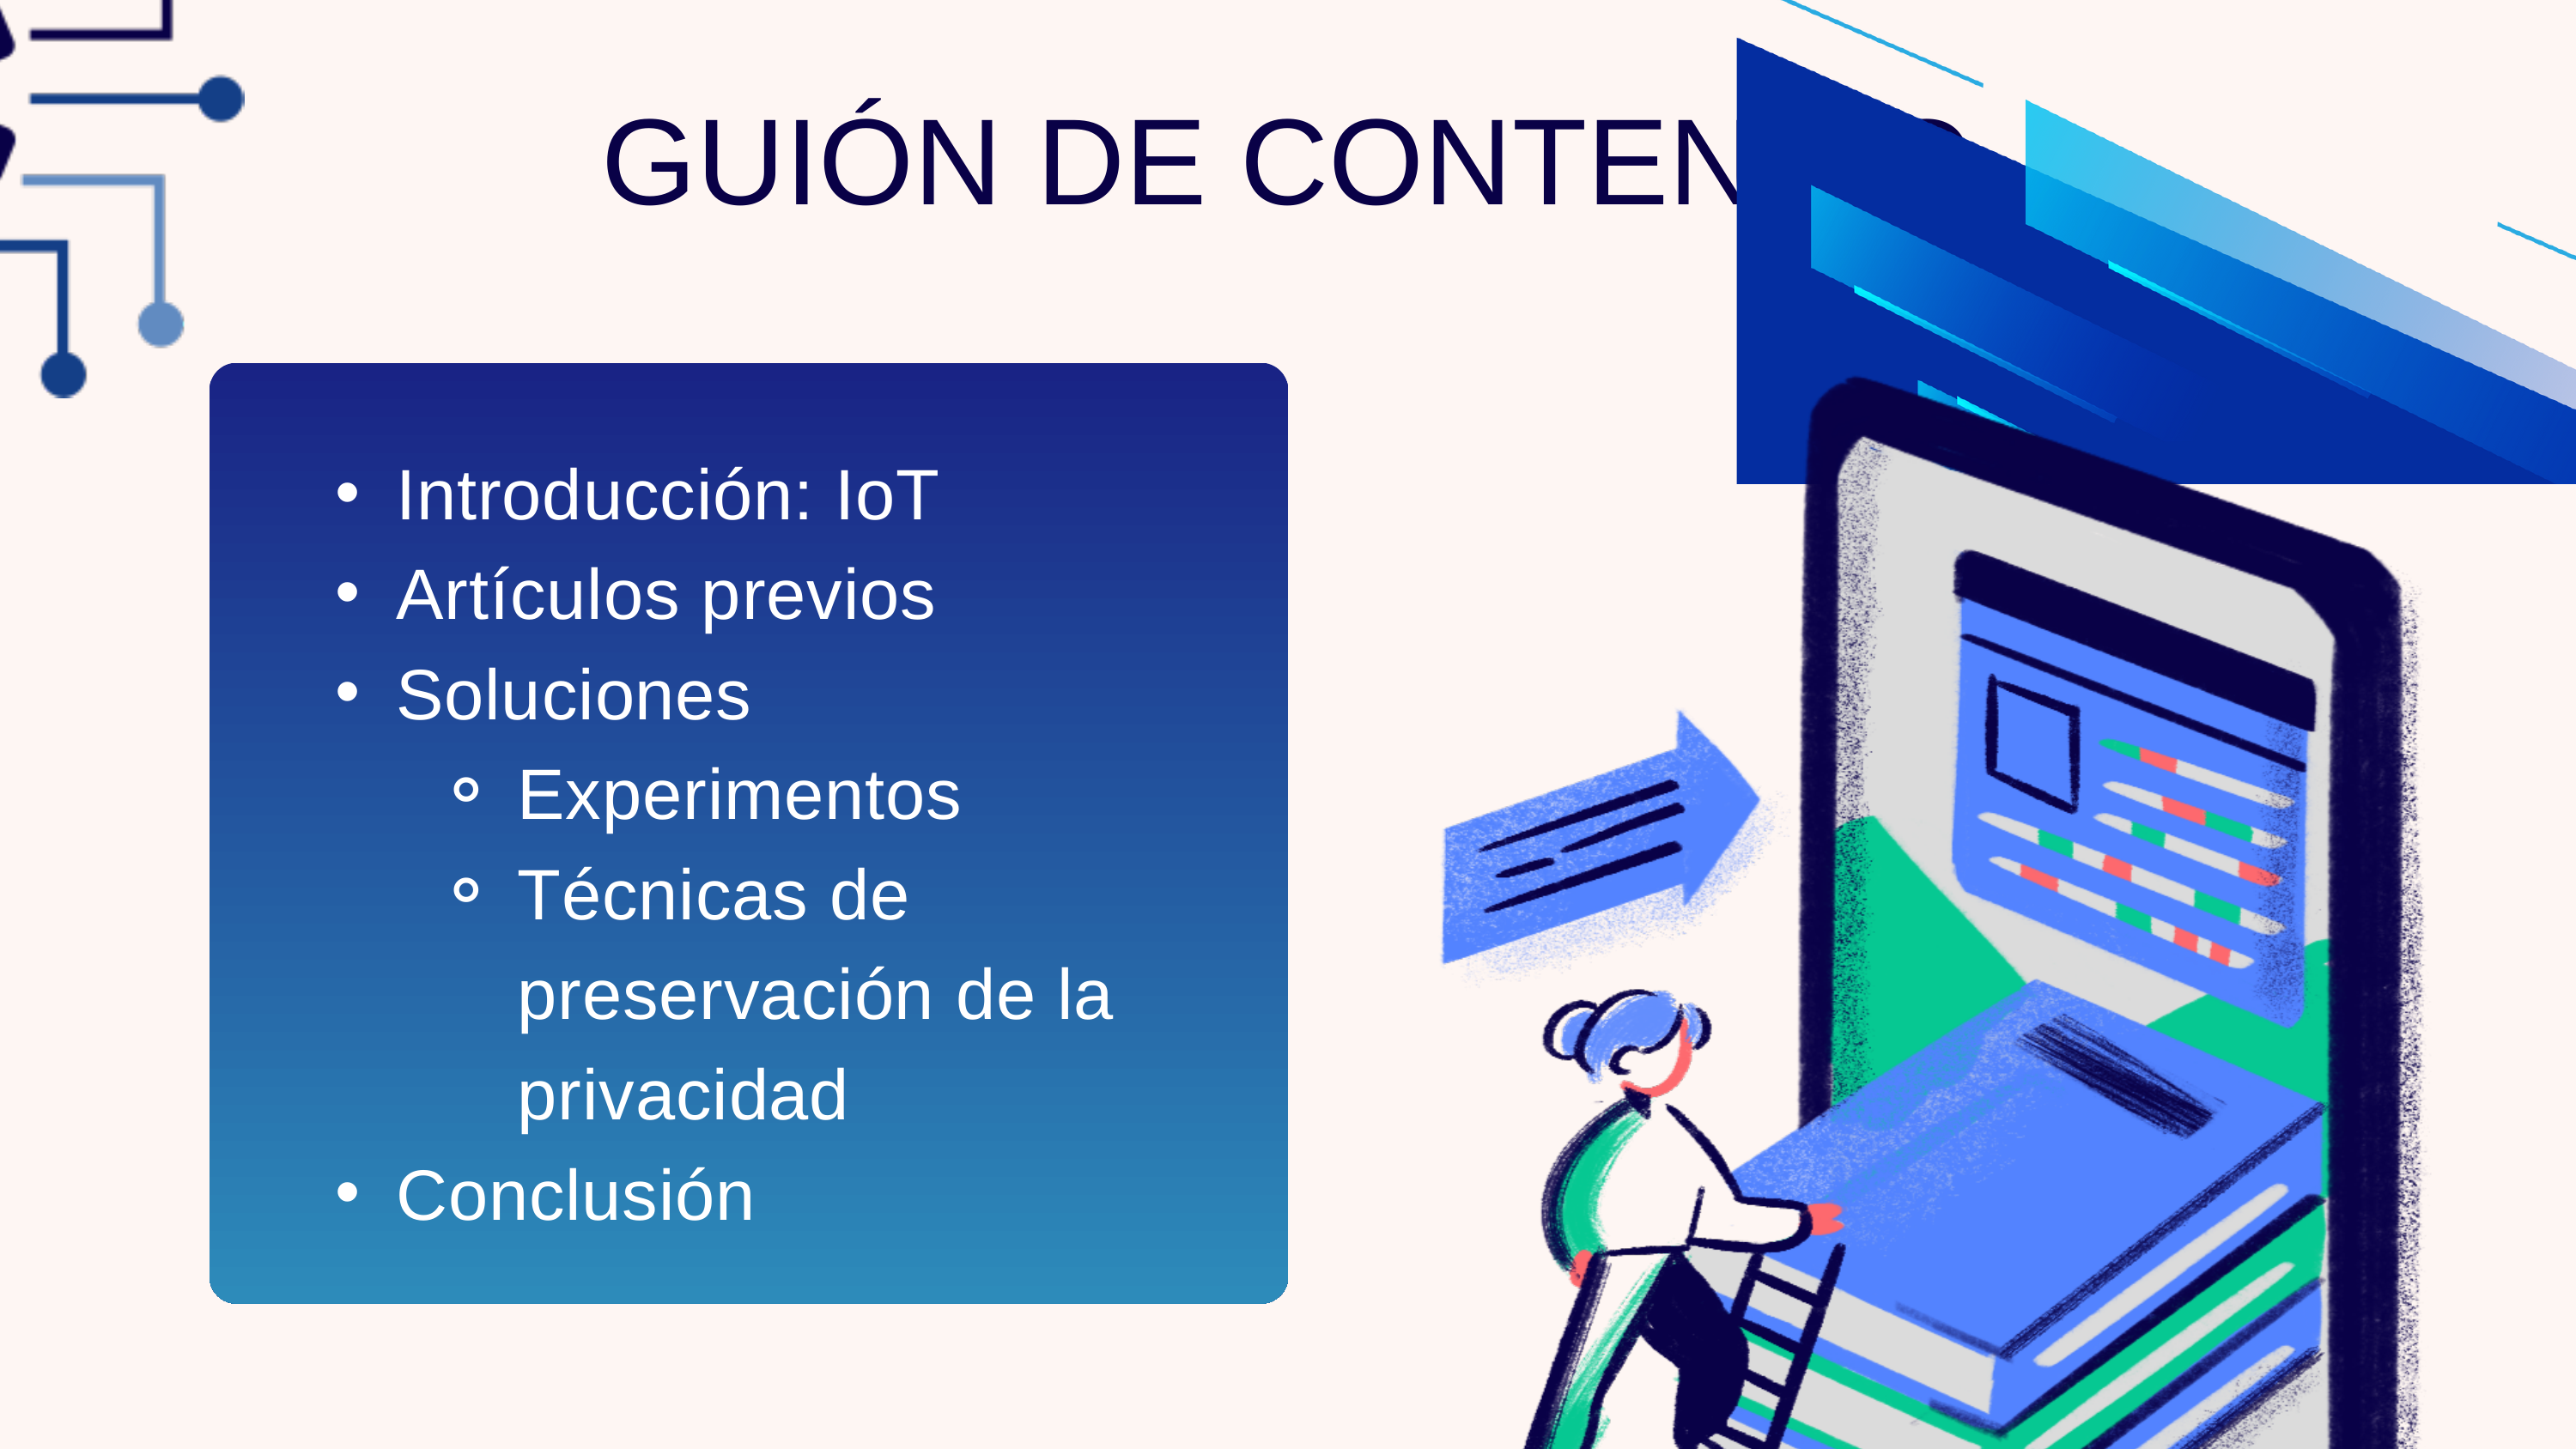

GUIÓN DE CONTENIDO

Introducción: IoT
Artículos previos
Soluciones
Experimentos
Técnicas de preservación de la privacidad
Conclusión